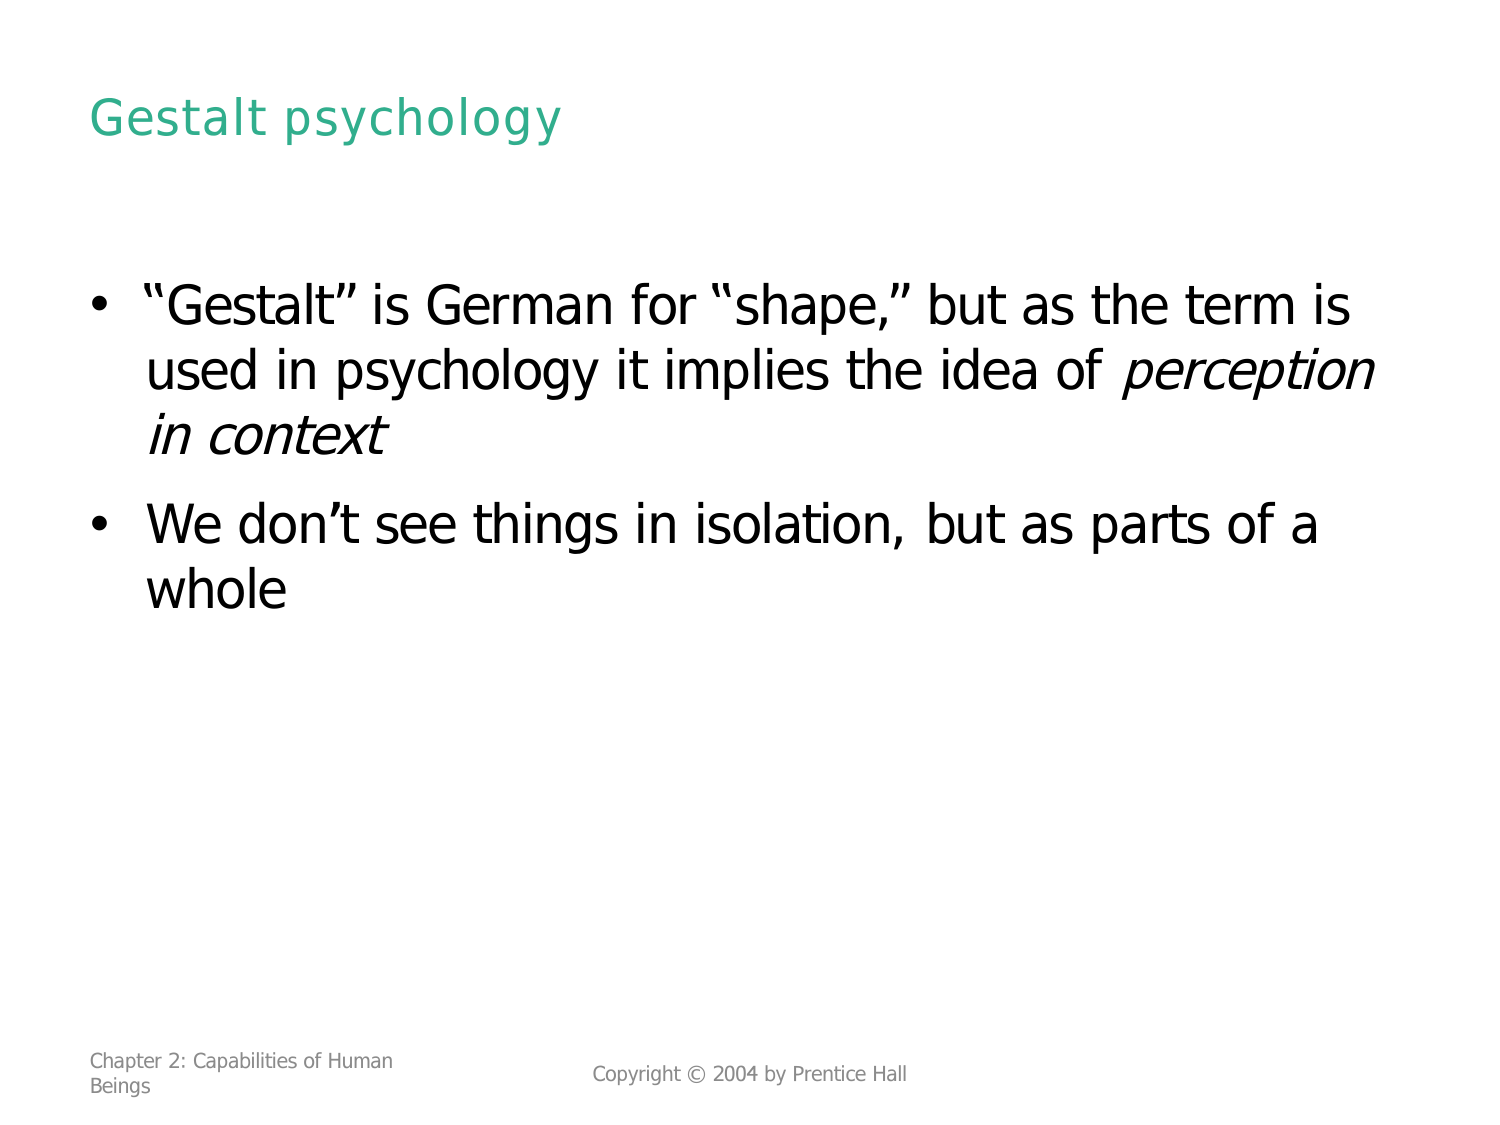

# Gestalt psychology
“Gestalt” is German for “shape,” but as the term is used in psychology it implies the idea of perception in context
We don’t see things in isolation, but as parts of a whole
Chapter 2: Capabilities of Human Beings
Copyright © 2004 by Prentice Hall